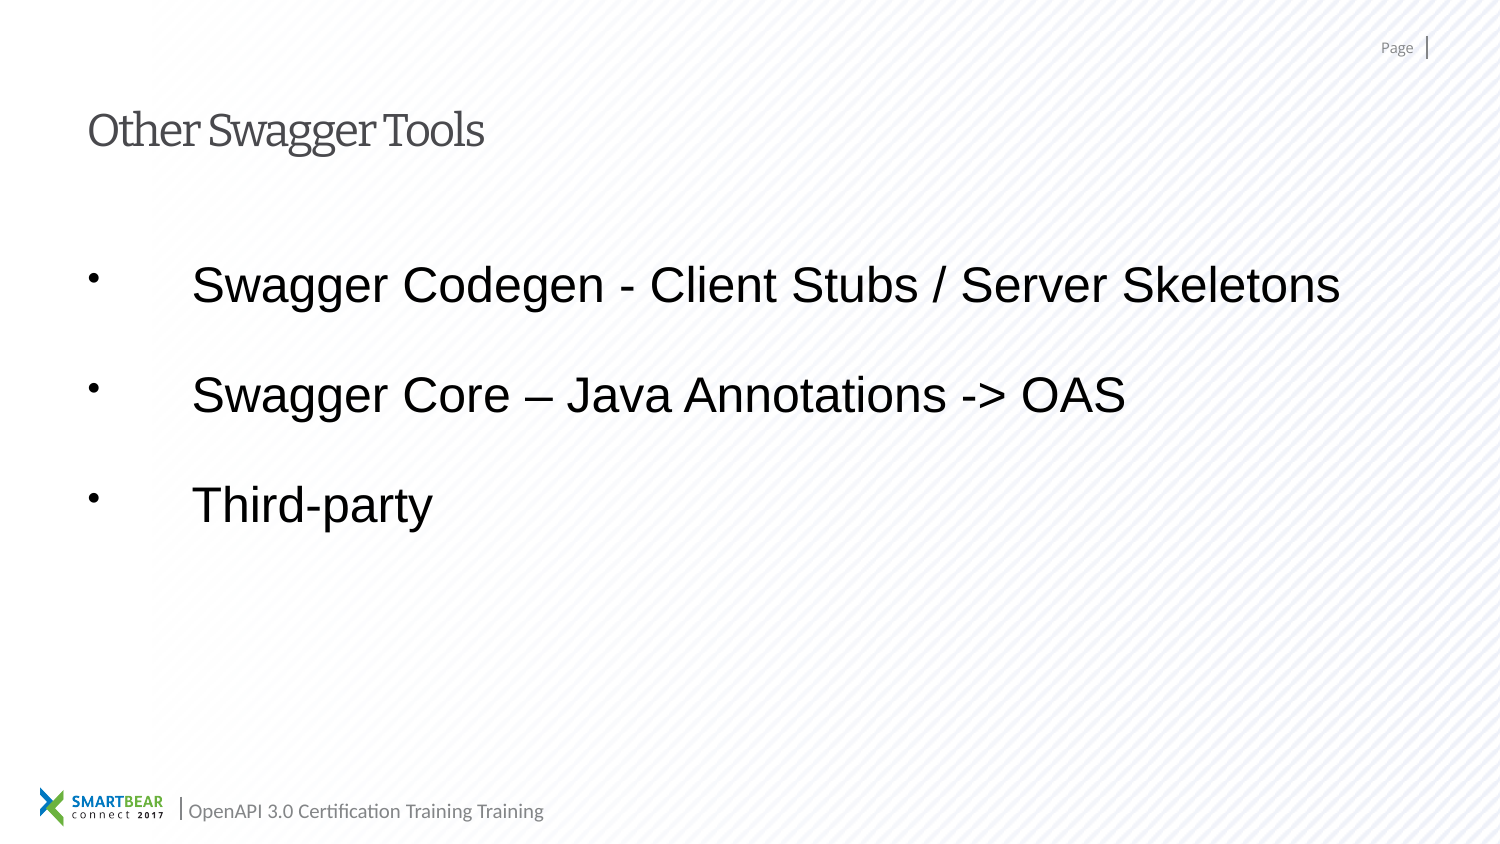

# Other Swagger Tools

Swagger Codegen - Client Stubs / Server Skeletons
Swagger Core – Java Annotations -> OAS
Third-party
OpenAPI 3.0 Certification Training Training